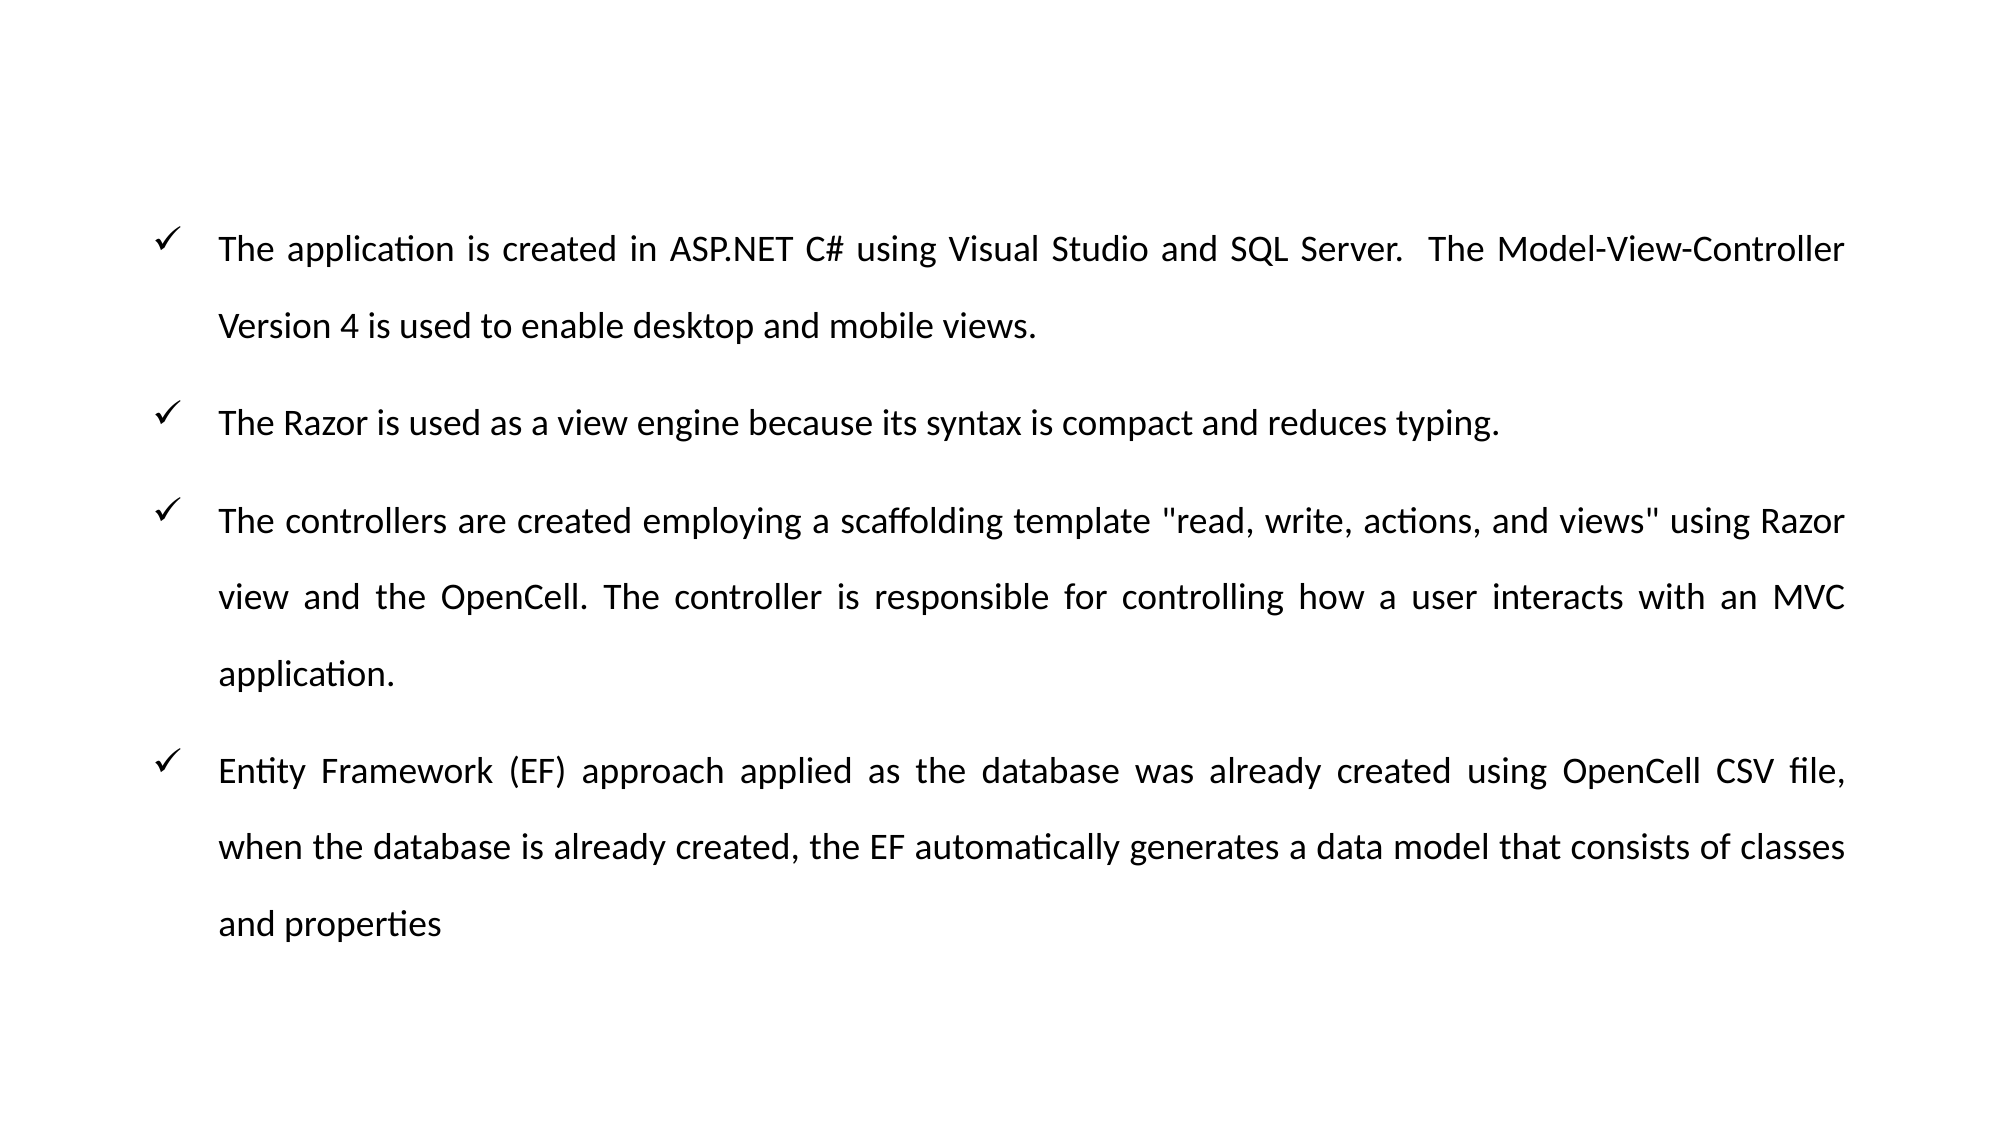

The application is created in ASP.NET C# using Visual Studio and SQL Server.  The Model-View-Controller Version 4 is used to enable desktop and mobile views.
The Razor is used as a view engine because its syntax is compact and reduces typing.
The controllers are created employing a scaffolding template "read, write, actions, and views" using Razor view and the OpenCell. The controller is responsible for controlling how a user interacts with an MVC application.
Entity Framework (EF) approach applied as the database was already created using OpenCell CSV file, when the database is already created, the EF automatically generates a data model that consists of classes and properties